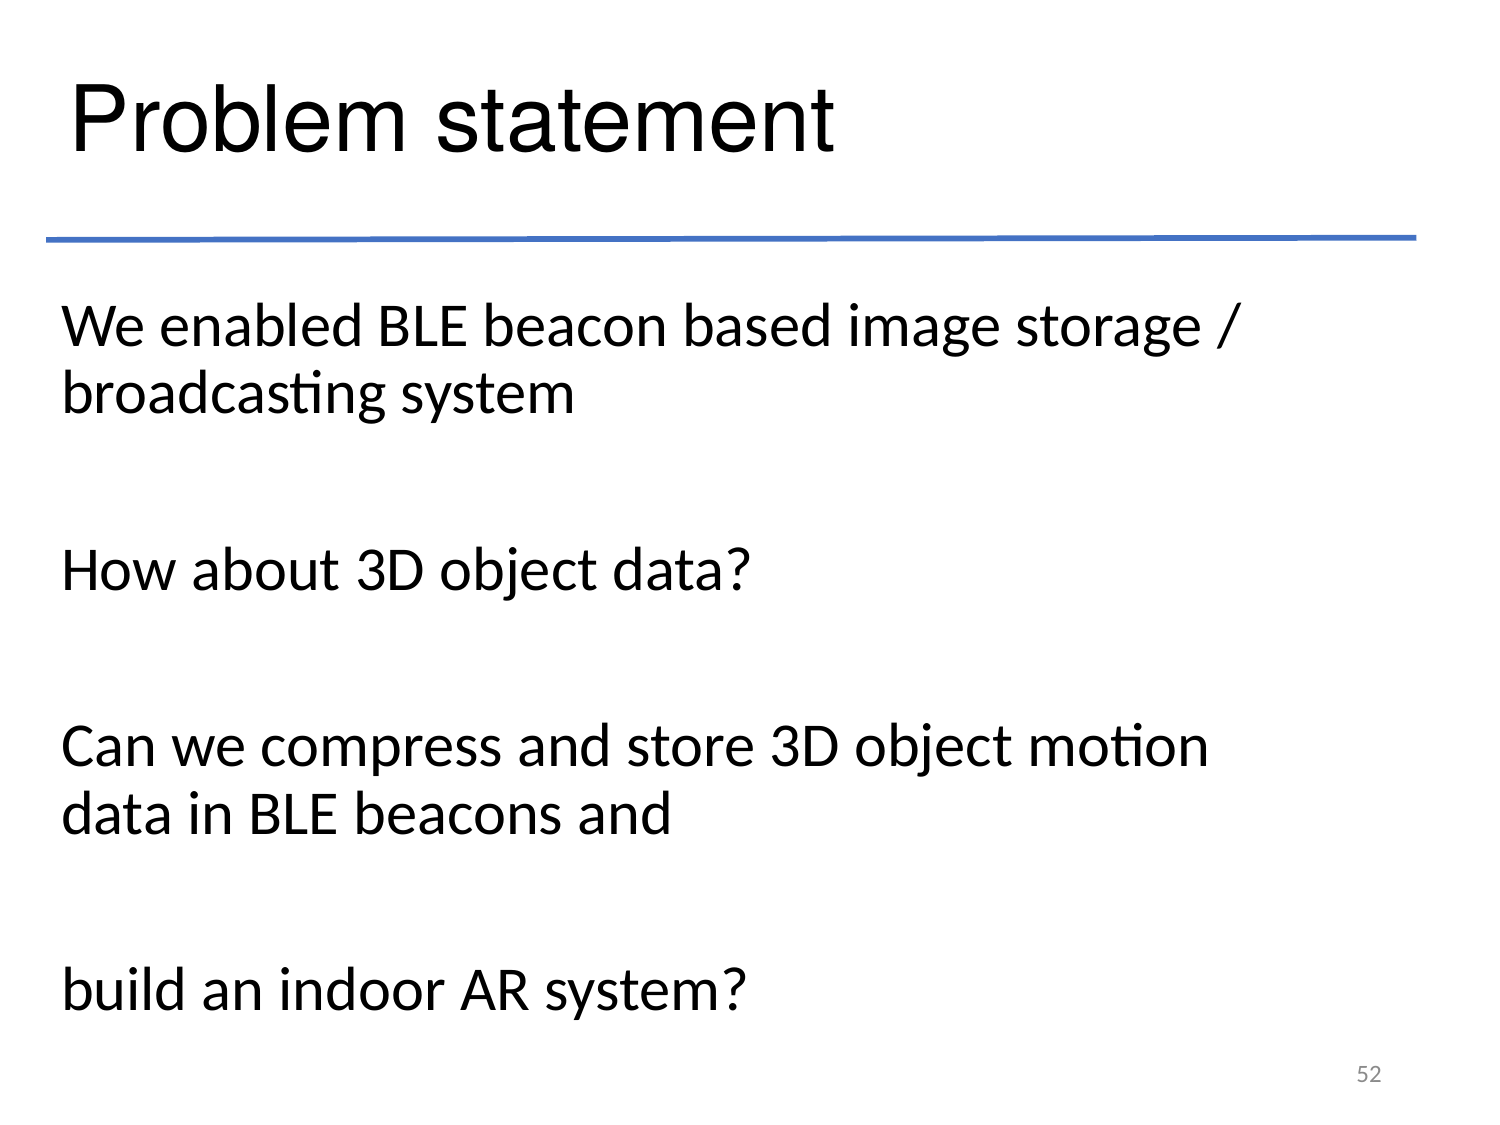

# Problem statement
We enabled BLE beacon based image storage / broadcasting system

How about 3D object data?

Can we compress and store 3D object motion data in BLE beacons and

build an indoor AR system?

52